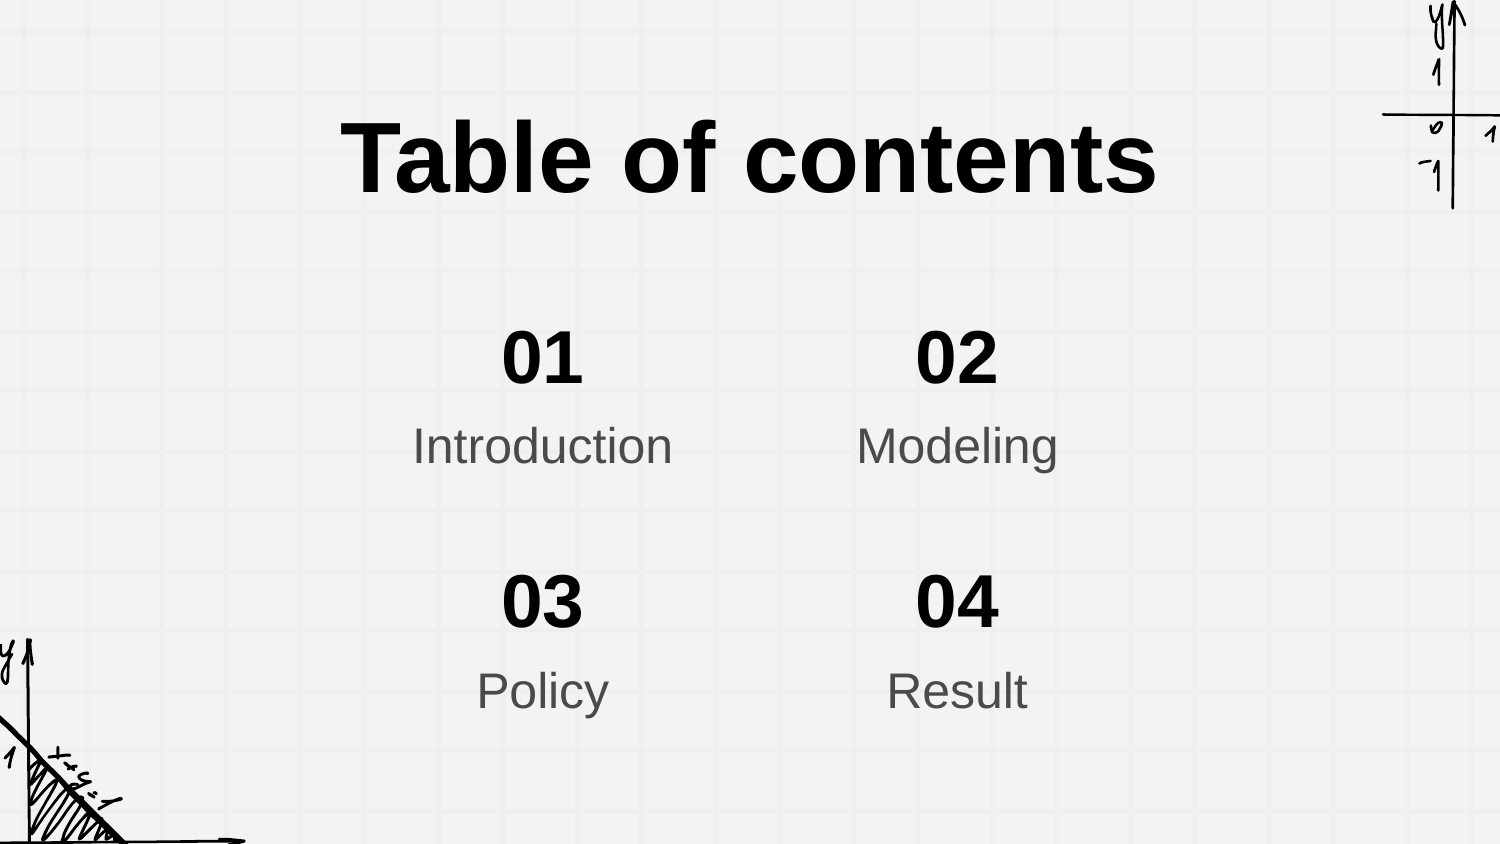

# Table of contents
01
02
Introduction
Modeling
03
04
Result
Policy